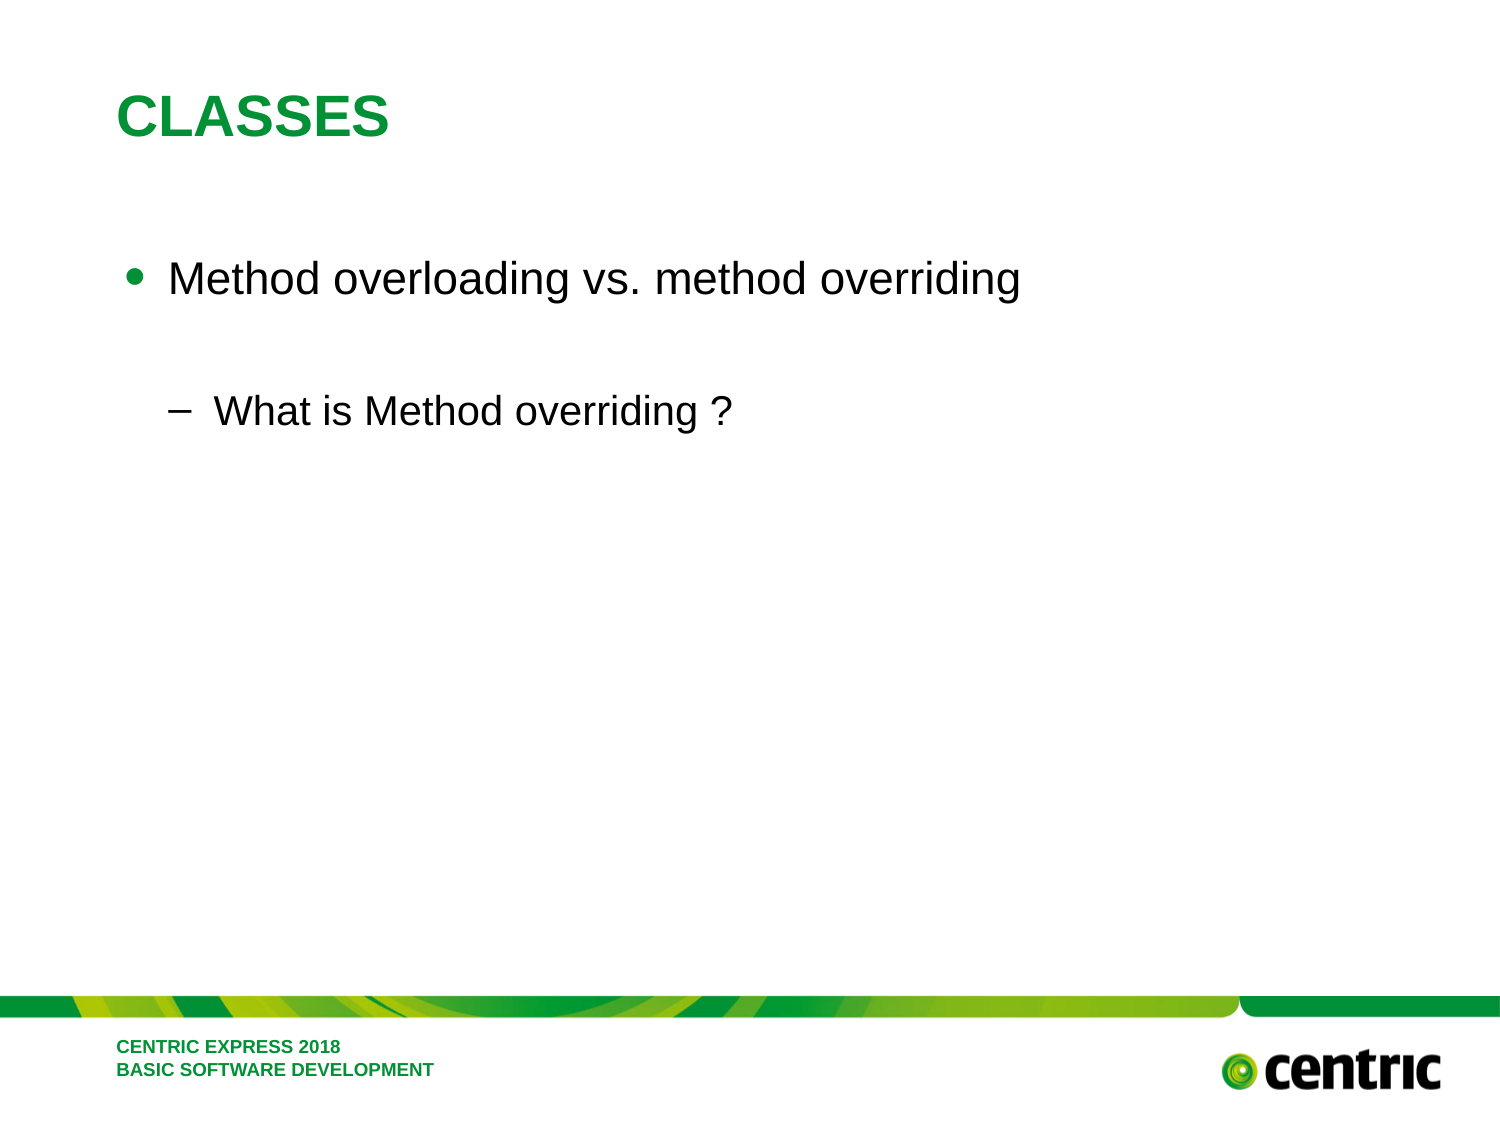

# Classes
Method overloading vs. method overriding

What is Method overriding ?
CENTRIC EXPRESS 2018                               BASIC SOFTWARE DEVELOPMENT
February 26, 2018